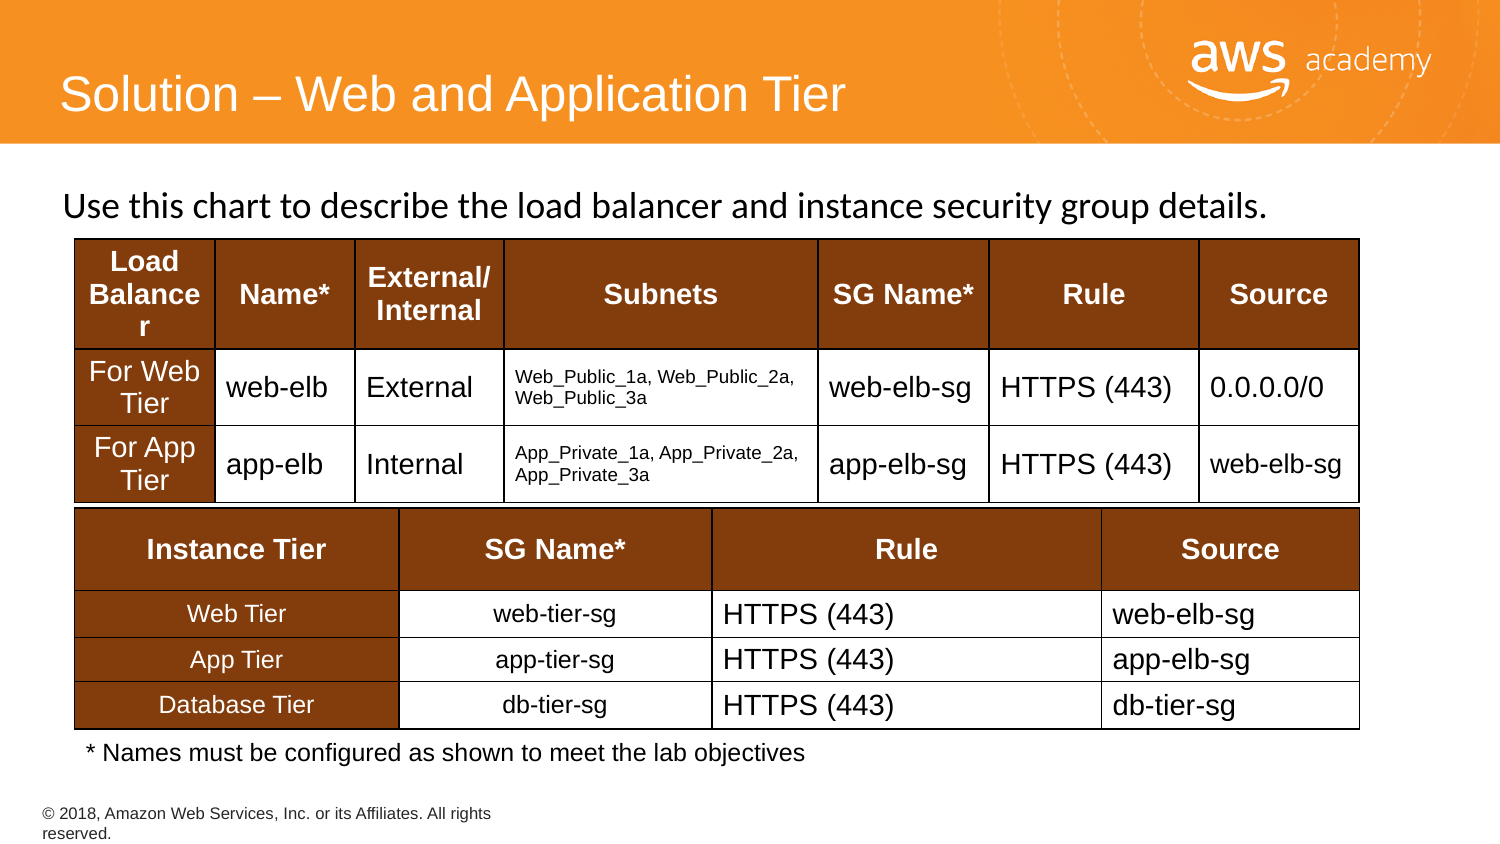

Solution – Web and Application Tier
Use this chart to describe the load balancer and instance security group details.
| Load Balancer | Name\* | External/Internal | Subnets | SG Name\* | Rule | Source |
| --- | --- | --- | --- | --- | --- | --- |
| For Web Tier | web-elb | External | Web\_Public\_1a, Web\_Public\_2a, Web\_Public\_3a | web-elb-sg | HTTPS (443) | 0.0.0.0/0 |
| For App Tier | app-elb | Internal | App\_Private\_1a, App\_Private\_2a, App\_Private\_3a | app-elb-sg | HTTPS (443) | web-elb-sg |
| Instance Tier | SG Name\* | Rule | Source |
| --- | --- | --- | --- |
| Web Tier | web-tier-sg | HTTPS (443) | web-elb-sg |
| App Tier | app-tier-sg | HTTPS (443) | app-elb-sg |
| Database Tier | db-tier-sg | HTTPS (443) | db-tier-sg |
* Names must be configured as shown to meet the lab objectives